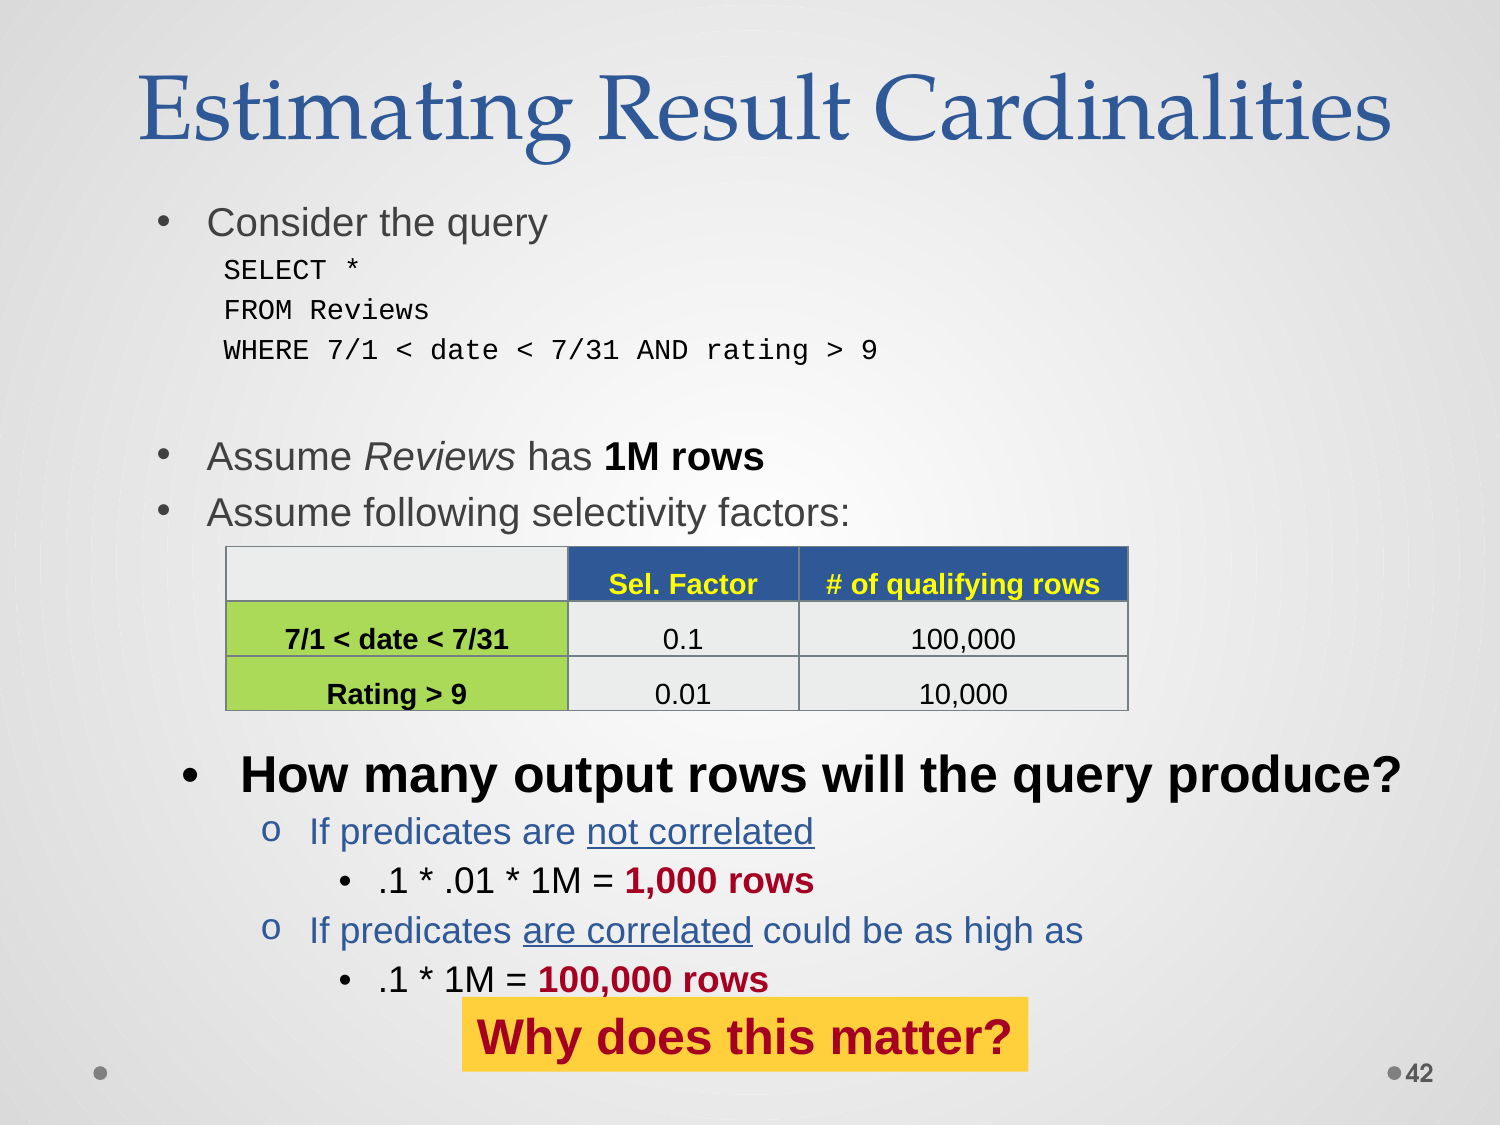

# Estimating Result Cardinalities
Consider the query
SELECT *
FROM Reviews
WHERE 7/1 < date < 7/31 AND rating > 9

Assume Reviews has 1M rows
Assume following selectivity factors:

|  | Sel. Factor | # of qualifying rows |
| --- | --- | --- |
| 7/1 < date < 7/31 | 0.1 | 100,000 |
| Rating > 9 | 0.01 | 10,000 |
How many output rows will the query produce?
If predicates are not correlated
.1 * .01 * 1M = 1,000 rows
If predicates are correlated could be as high as
.1 * 1M = 100,000 rows

Why does this matter?
42